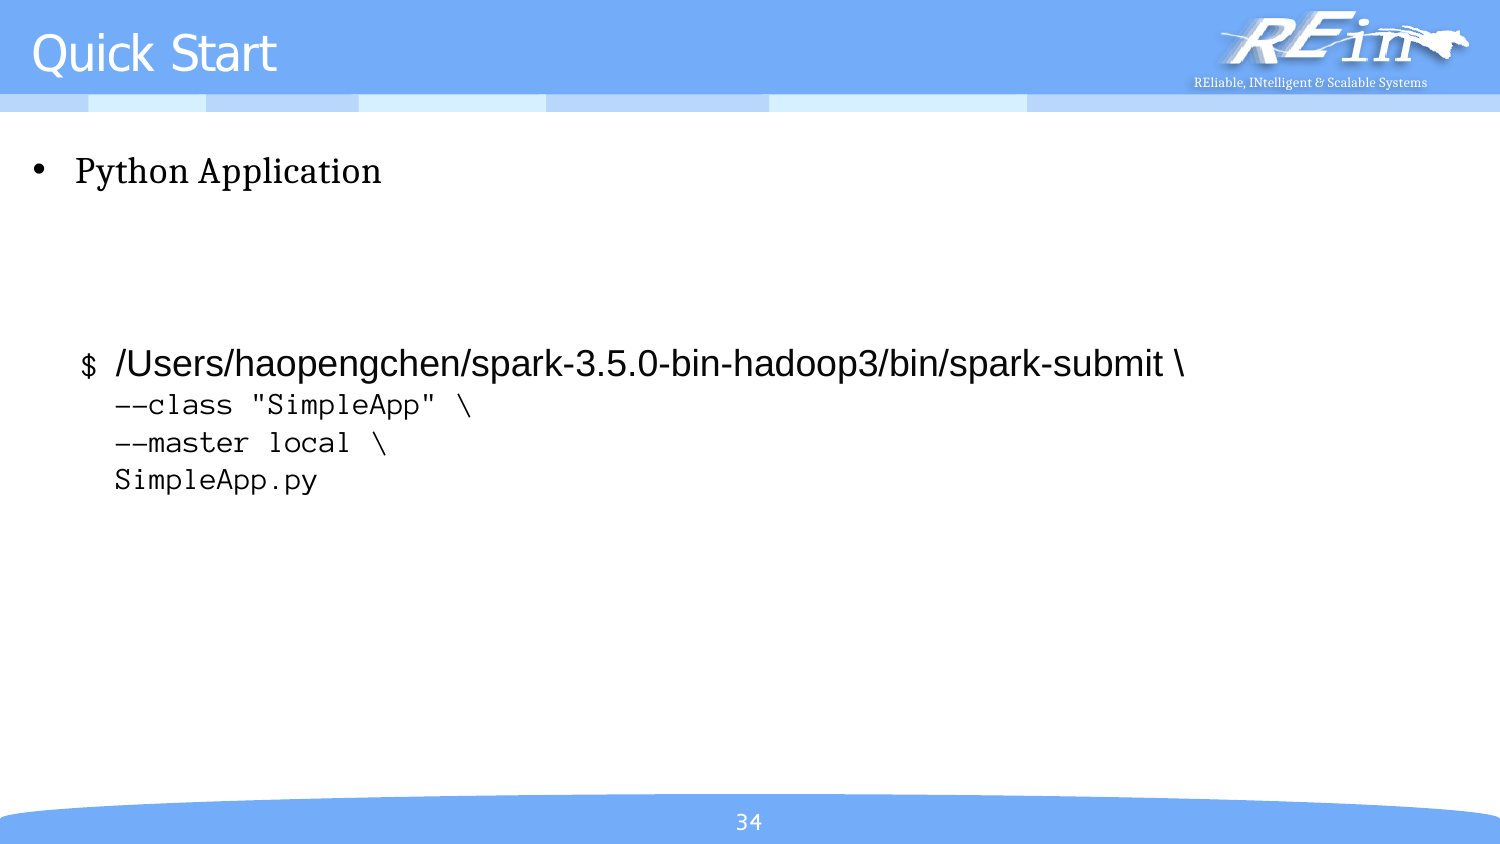

# Quick Start
Python Application

$ /Users/haopengchen/spark-3.5.0-bin-hadoop3/bin/spark-submit \
  --class "SimpleApp" \
  --master local \
  SimpleApp.py

34